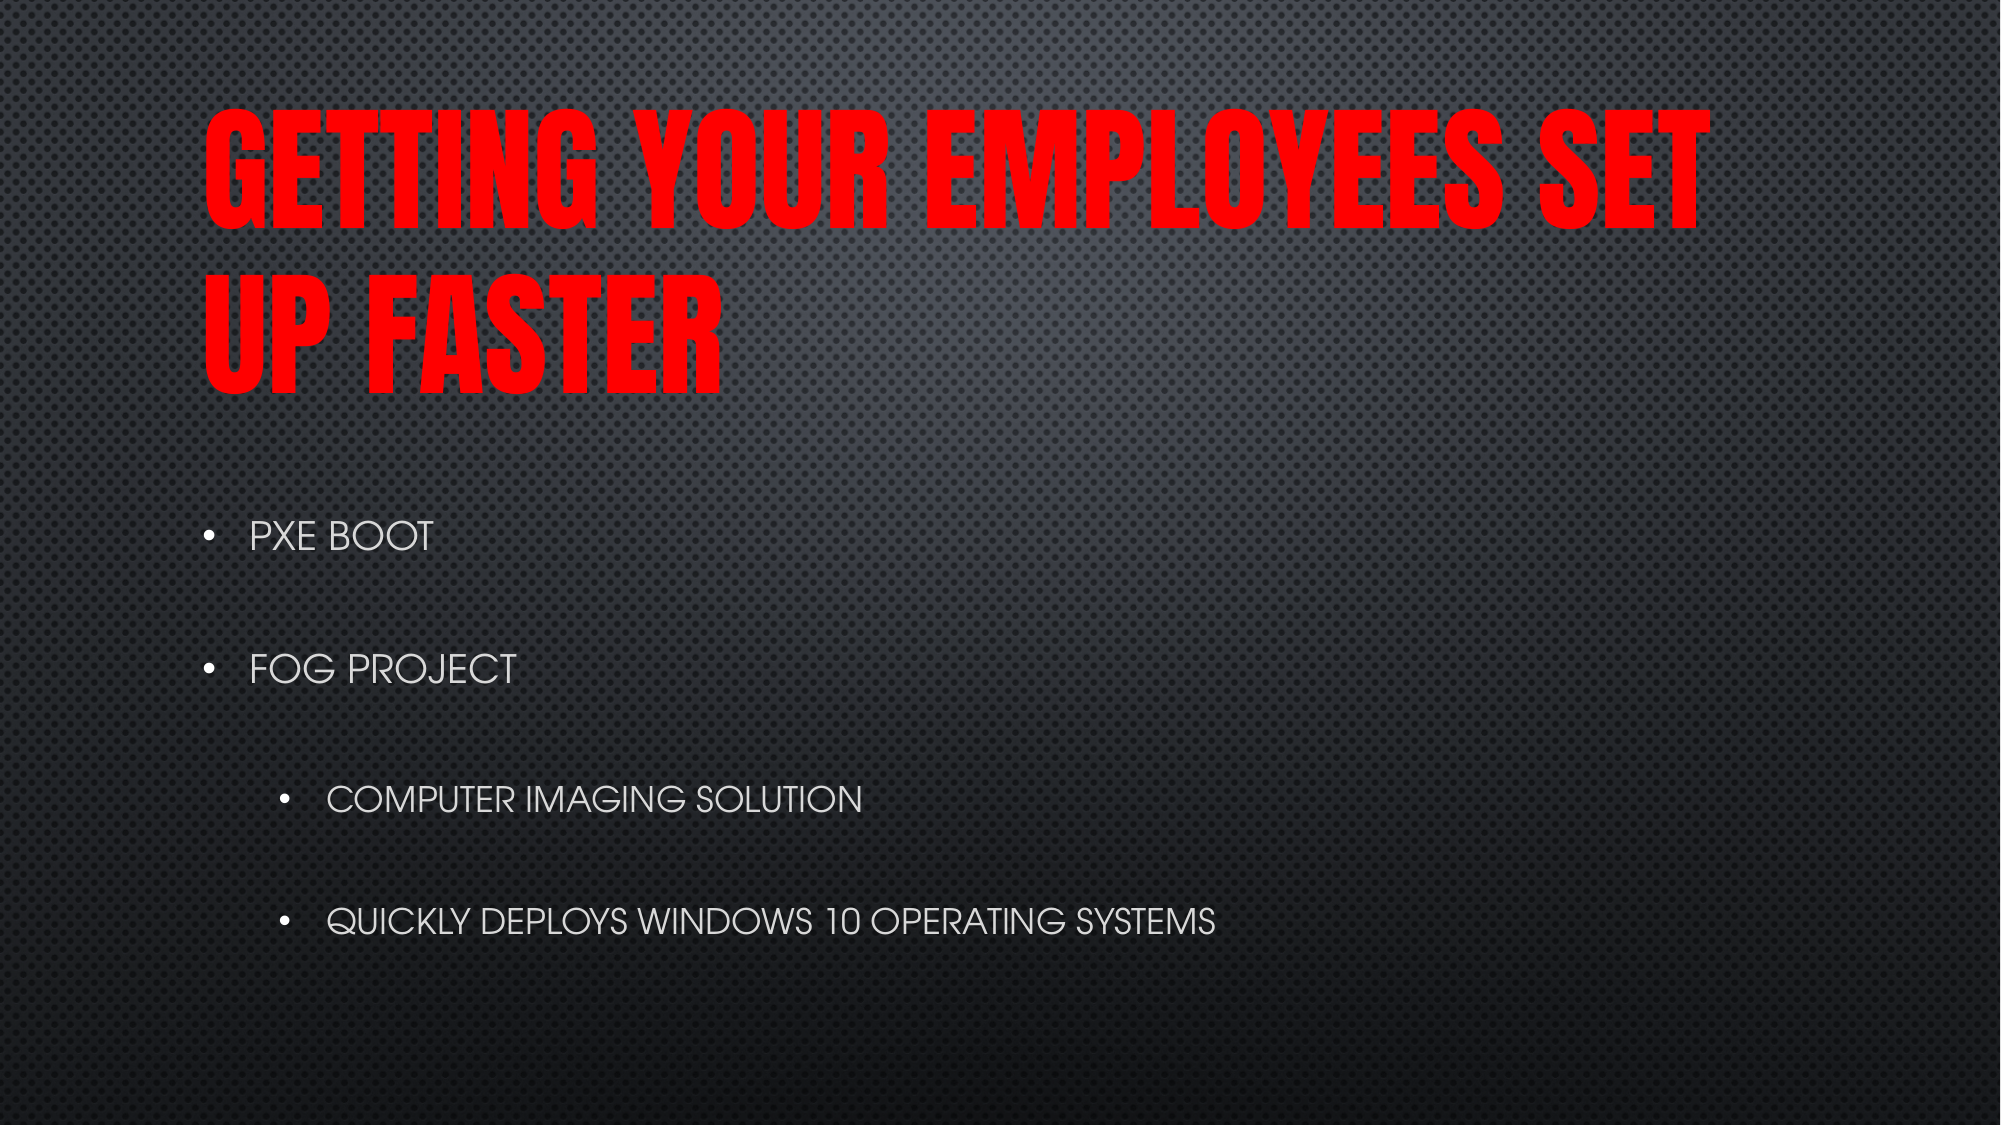

# GETTING YOUR EMPLOYEES SET UP FASTER

PXE boot

Fog Project

Computer imaging solution

Quickly deploys Windows 10 Operating Systems